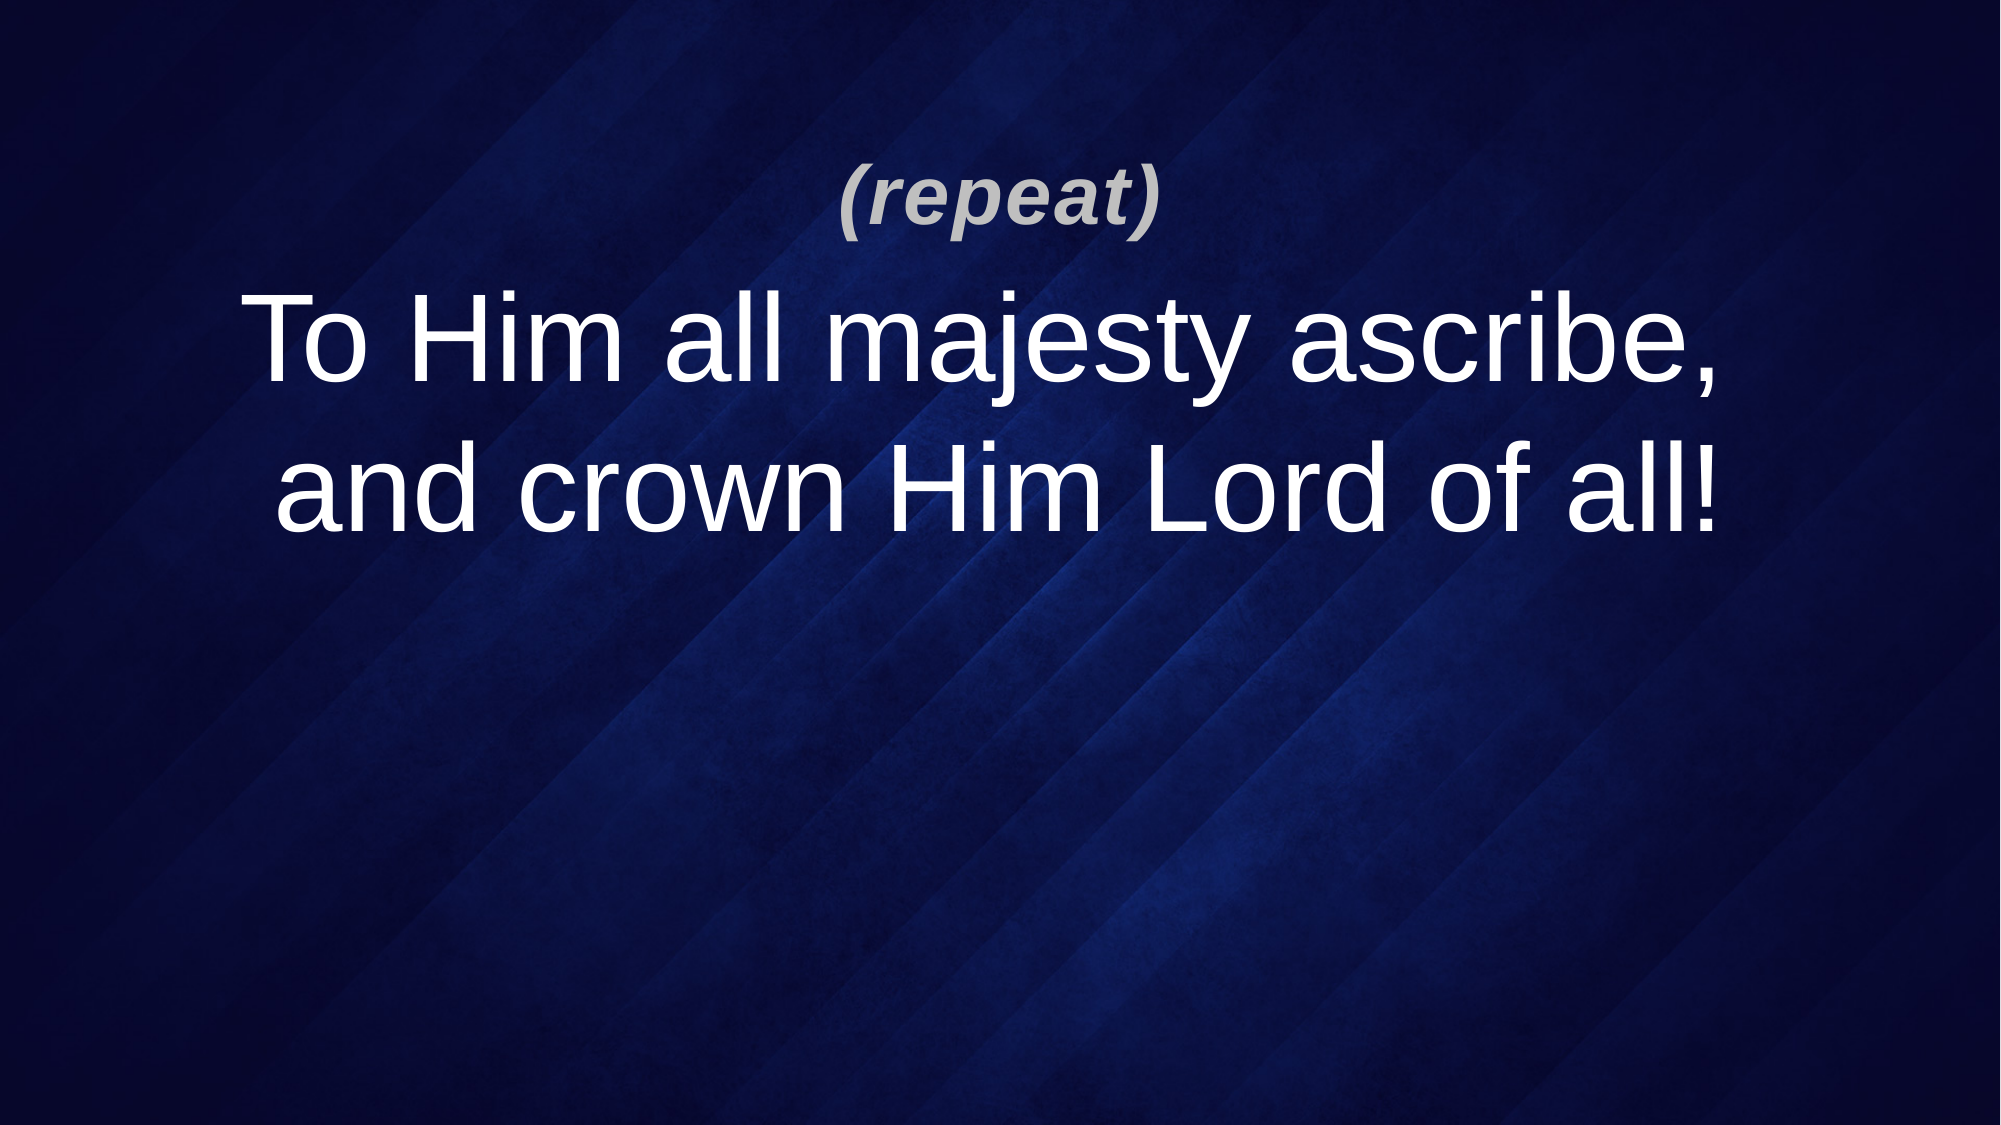

(repeat)
# To Him all majesty ascribe, and crown Him Lord of all!